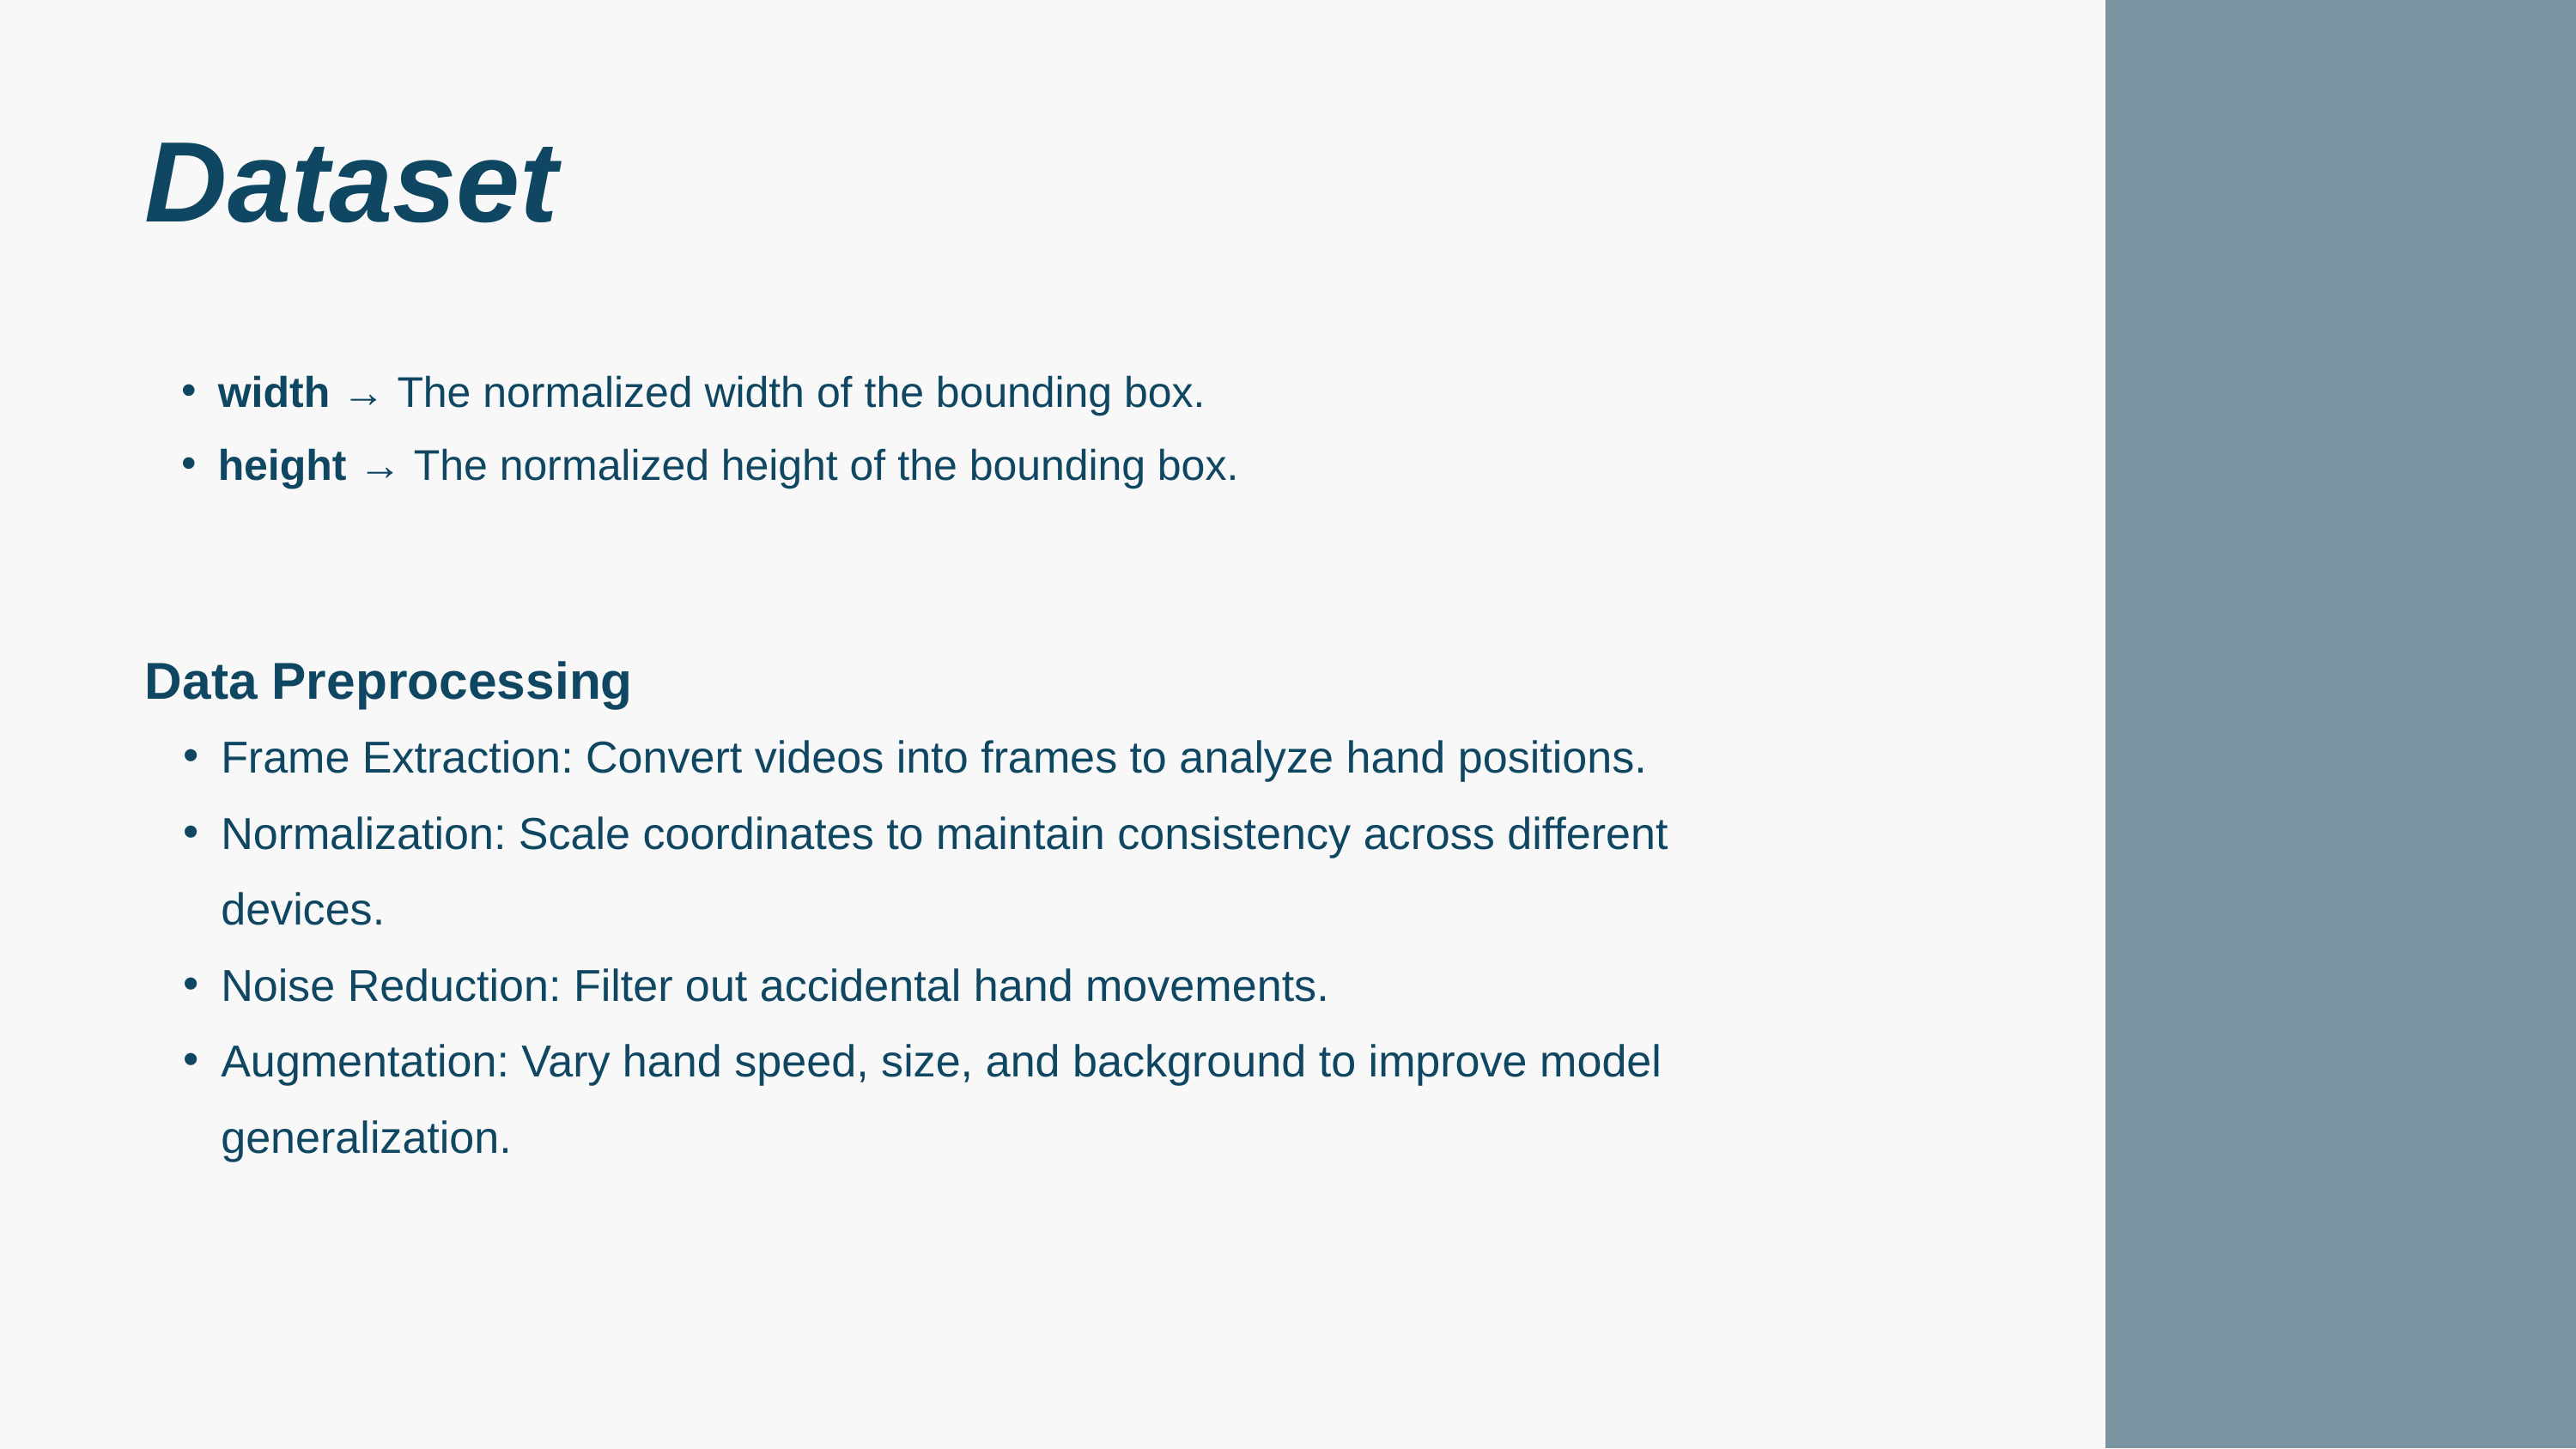

Dataset
width → The normalized width of the bounding box.
height → The normalized height of the bounding box.

Data Preprocessing
Frame Extraction: Convert videos into frames to analyze hand positions.
Normalization: Scale coordinates to maintain consistency across different devices.
Noise Reduction: Filter out accidental hand movements.
Augmentation: Vary hand speed, size, and background to improve model generalization.